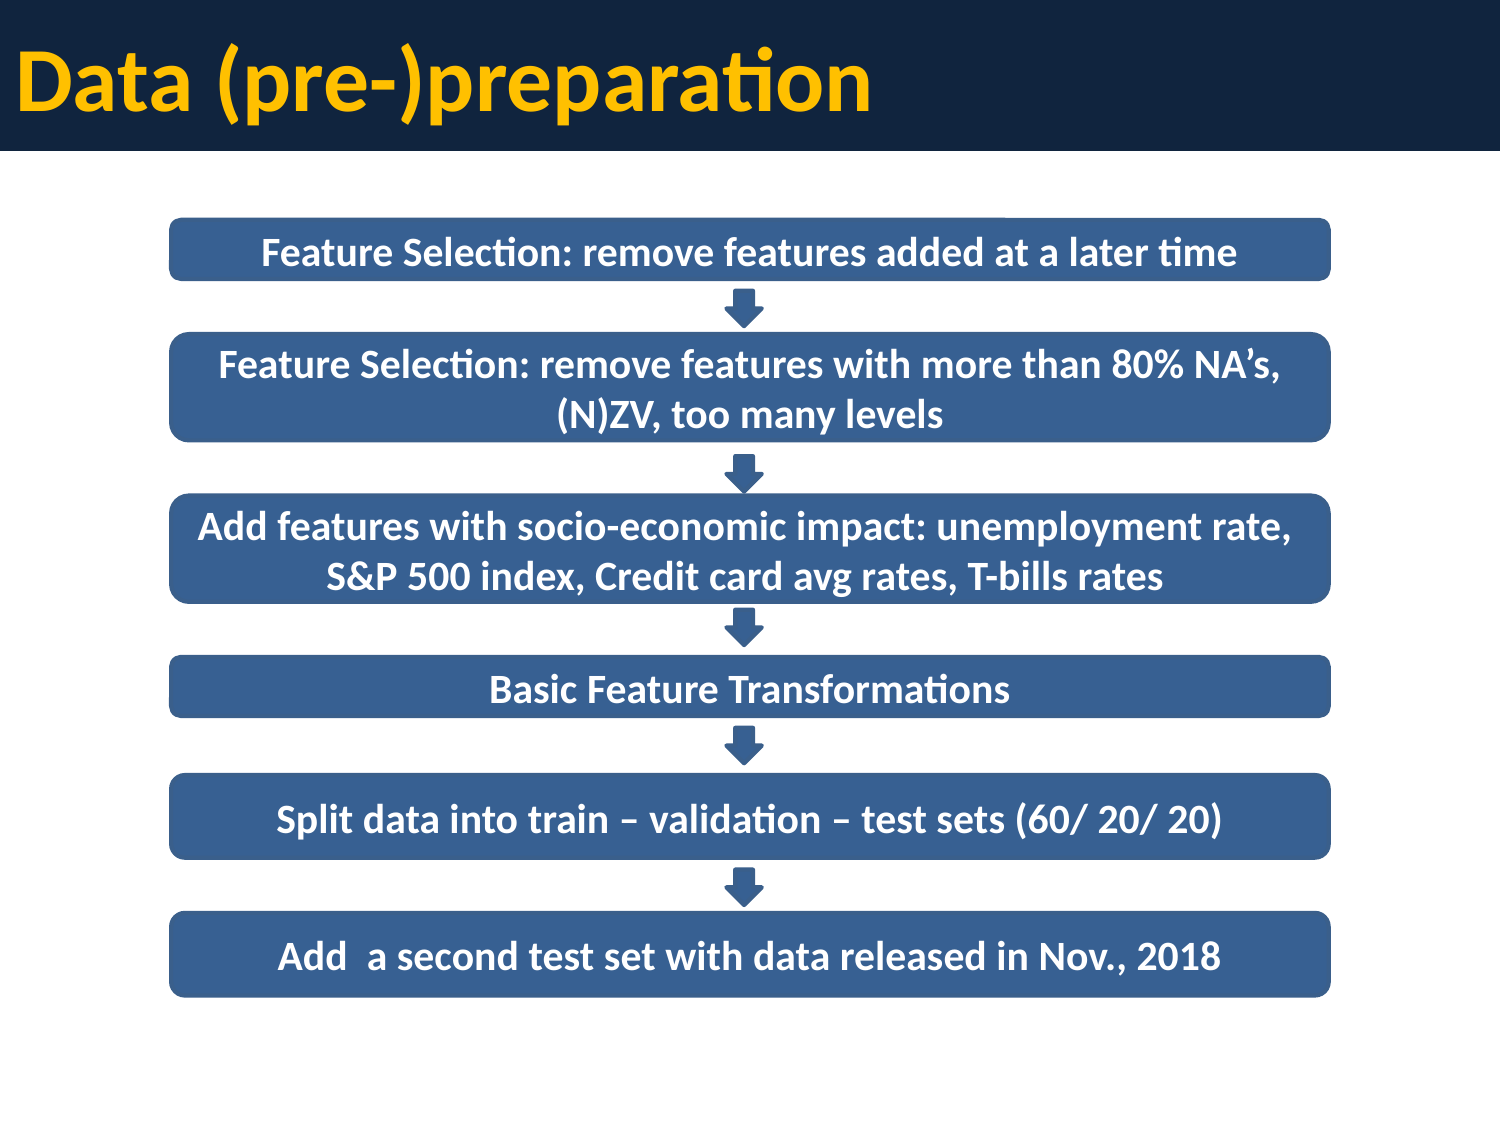

# Data (pre-)preparation

Feature Selection: remove features added at a later time

Feature Selection: remove features with more than 80% NA’s, (N)ZV, too many levels

Add features with socio-economic impact: unemployment rate,
S&P 500 index, Credit card avg rates, T-bills rates

Basic Feature Transformations

Split data into train – validation – test sets (60/ 20/ 20)

Add  a second test set with data released in Nov., 2018